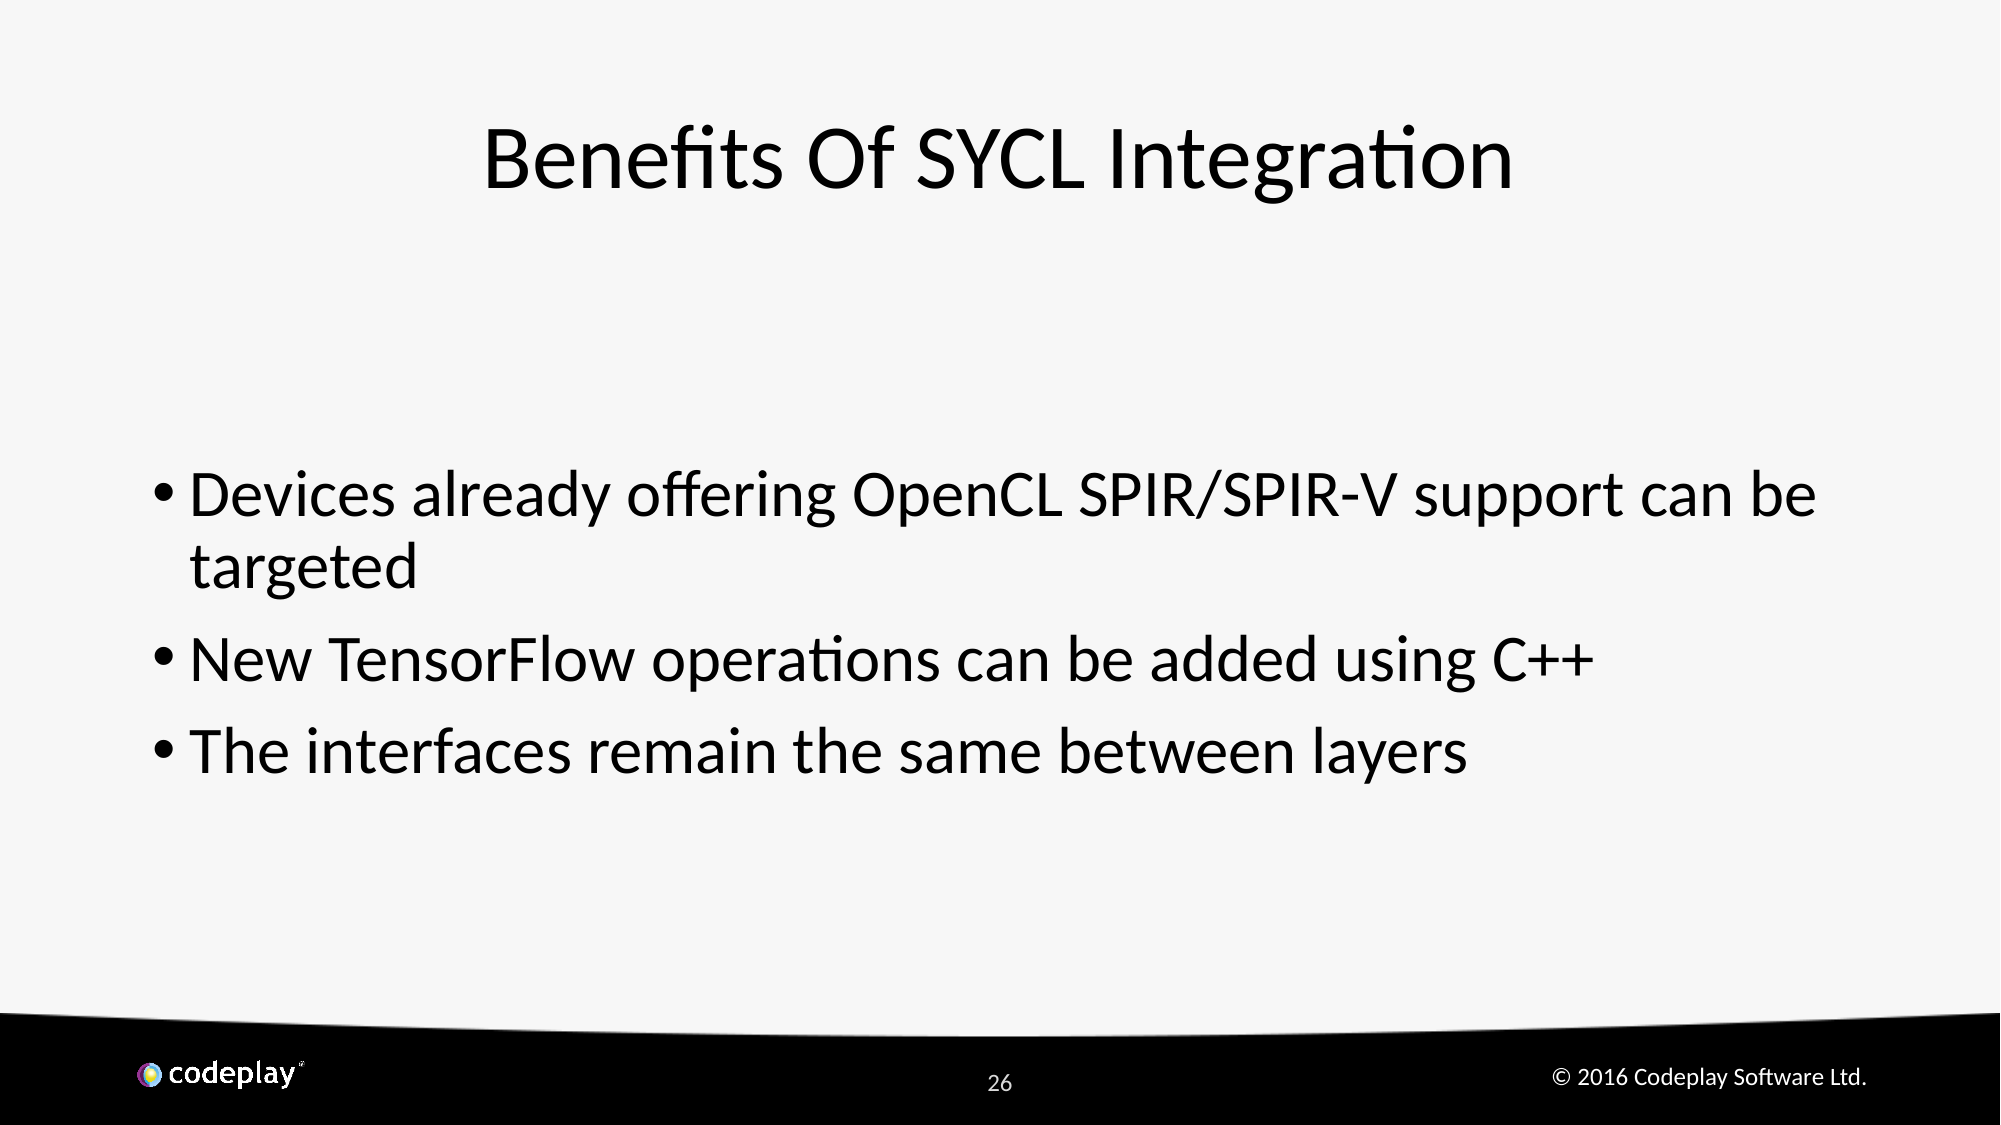

# Benefits Of SYCL Integration

Devices already offering OpenCL SPIR/SPIR-V support can be targeted
New TensorFlow operations can be added using C++
The interfaces remain the same between layers